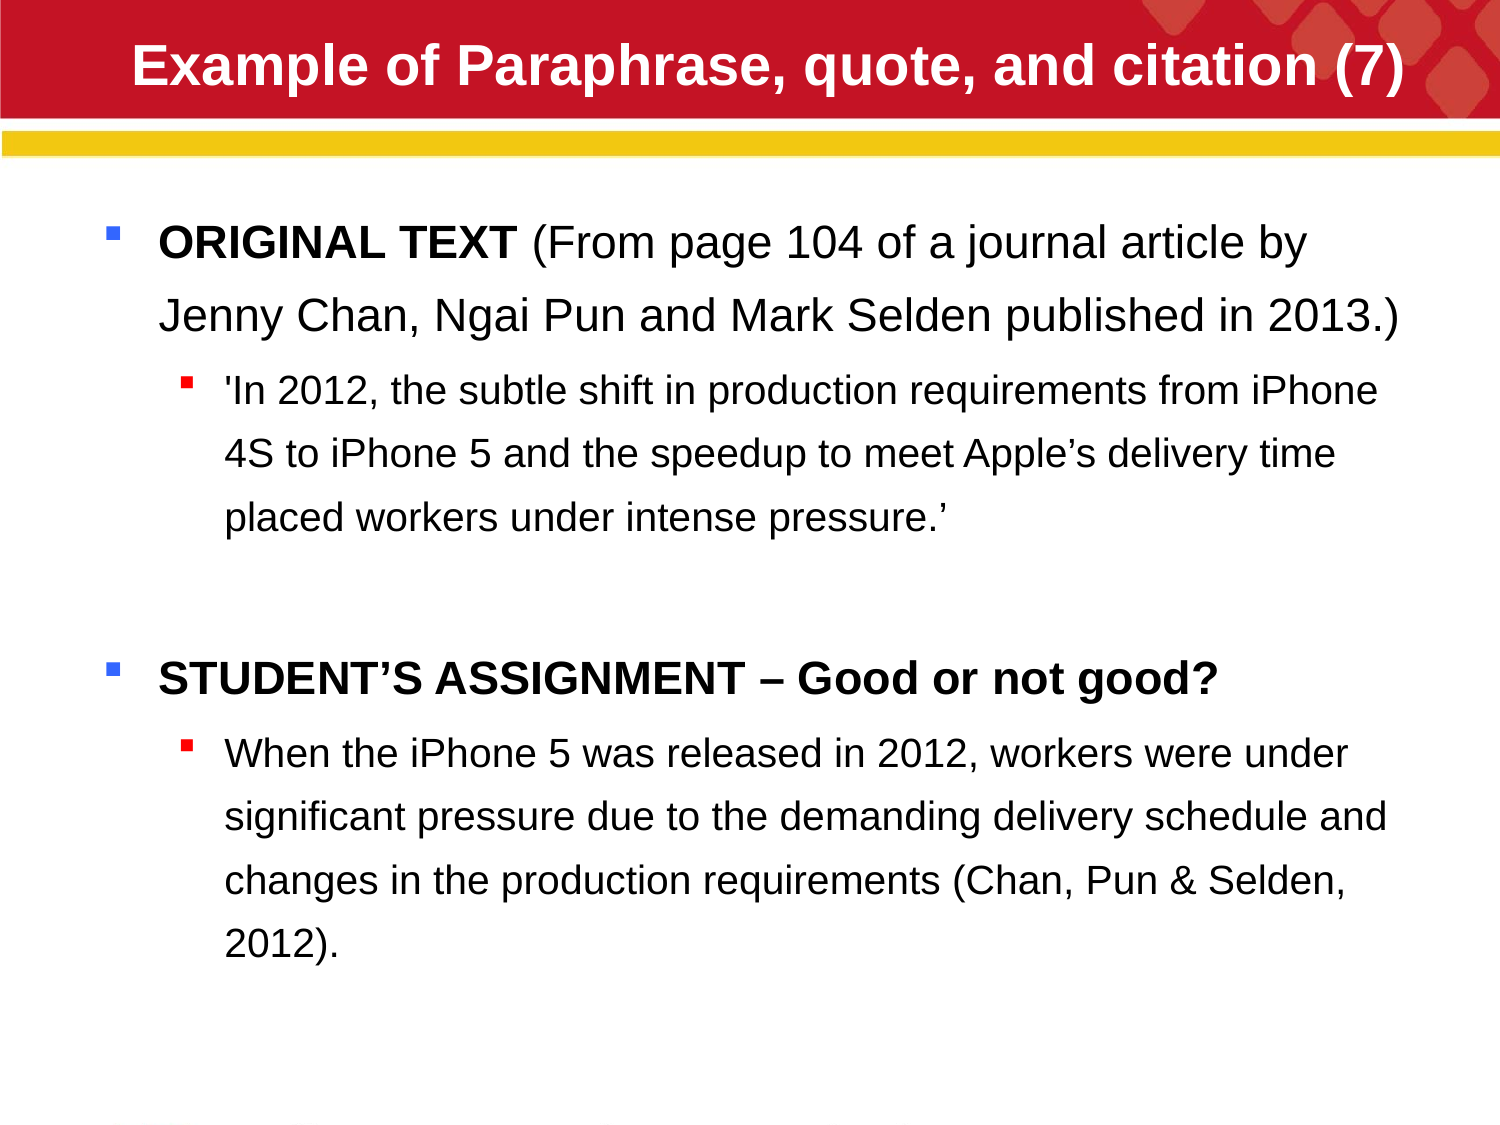

# Example of Paraphrase, quote, and citation (7)
ORIGINAL TEXT (From page 104 of a journal article by Jenny Chan, Ngai Pun and Mark Selden published in 2013.)
'In 2012, the subtle shift in production requirements from iPhone 4S to iPhone 5 and the speedup to meet Apple’s delivery time placed workers under intense pressure.’

STUDENT’S ASSIGNMENT – Good or not good?
When the iPhone 5 was released in 2012, workers were under significant pressure due to the demanding delivery schedule and changes in the production requirements (Chan, Pun & Selden, 2012).

37